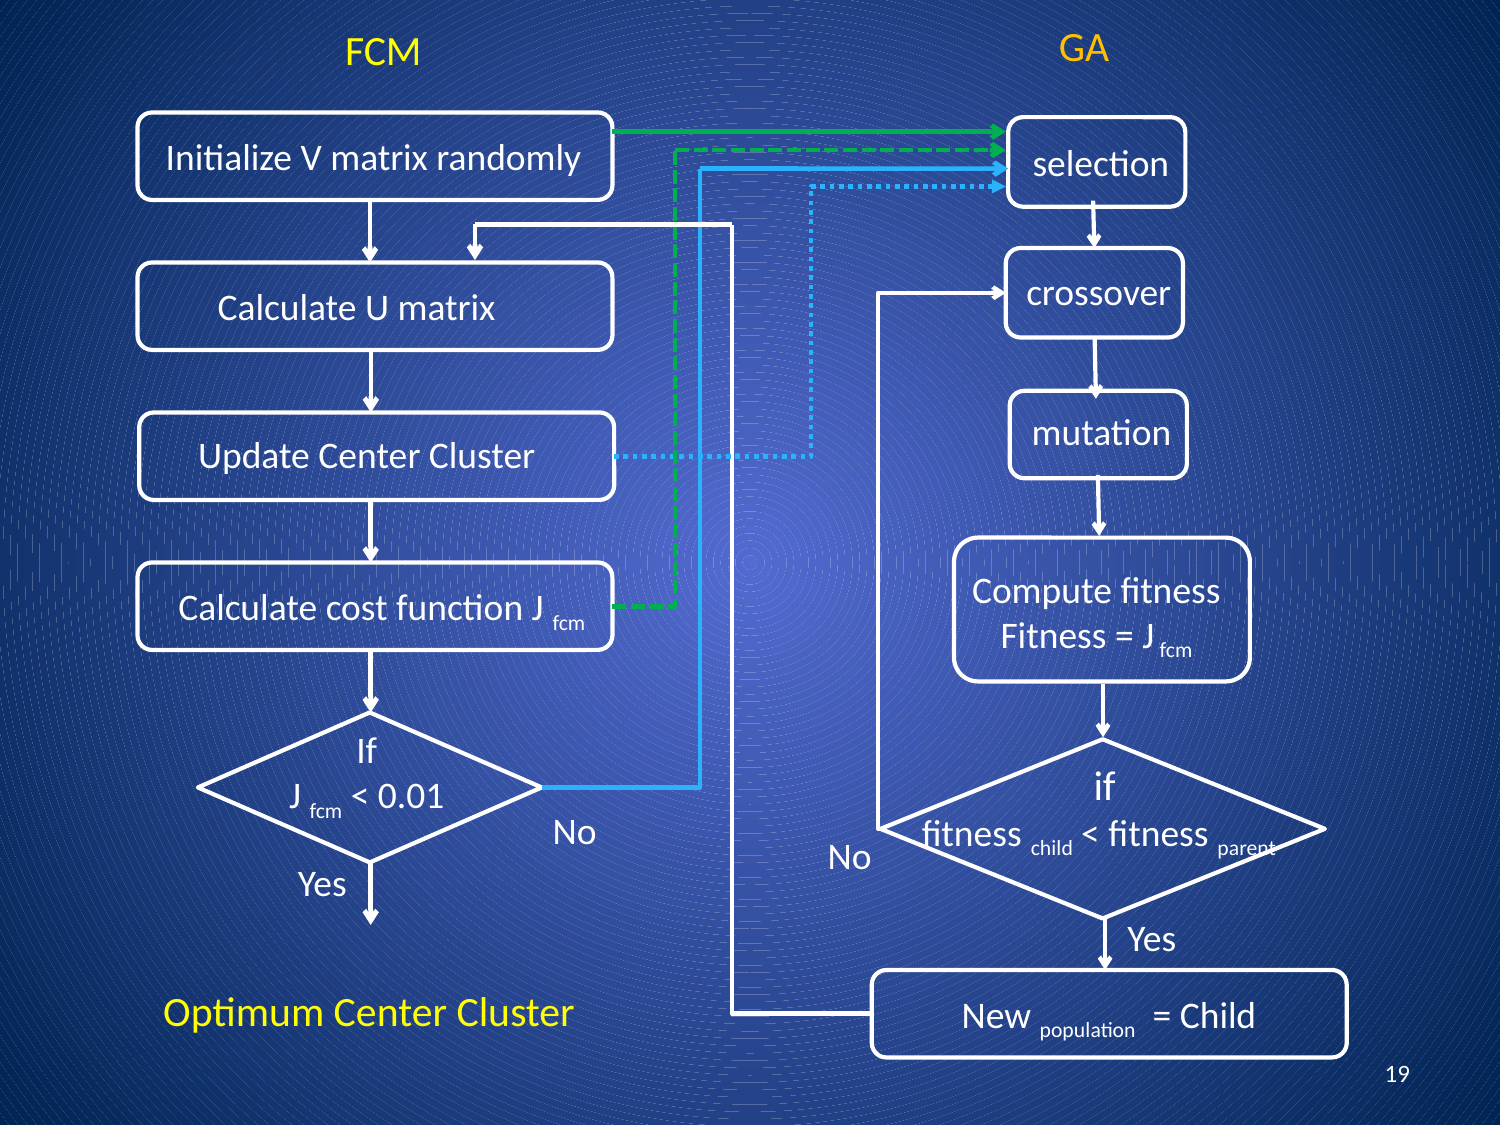

GA
FCM

Initialize V matrix randomly
selection

crossover

Calculate U matrix

mutation

Update Center Cluster

Compute fitness
Fitness = J fcm

Calculate cost function J fcm

If
J fcm < 0.01

   if
  fitness child < fitness parent
No
No
Yes
Yes

Optimum Center Cluster
New population  = Child
19